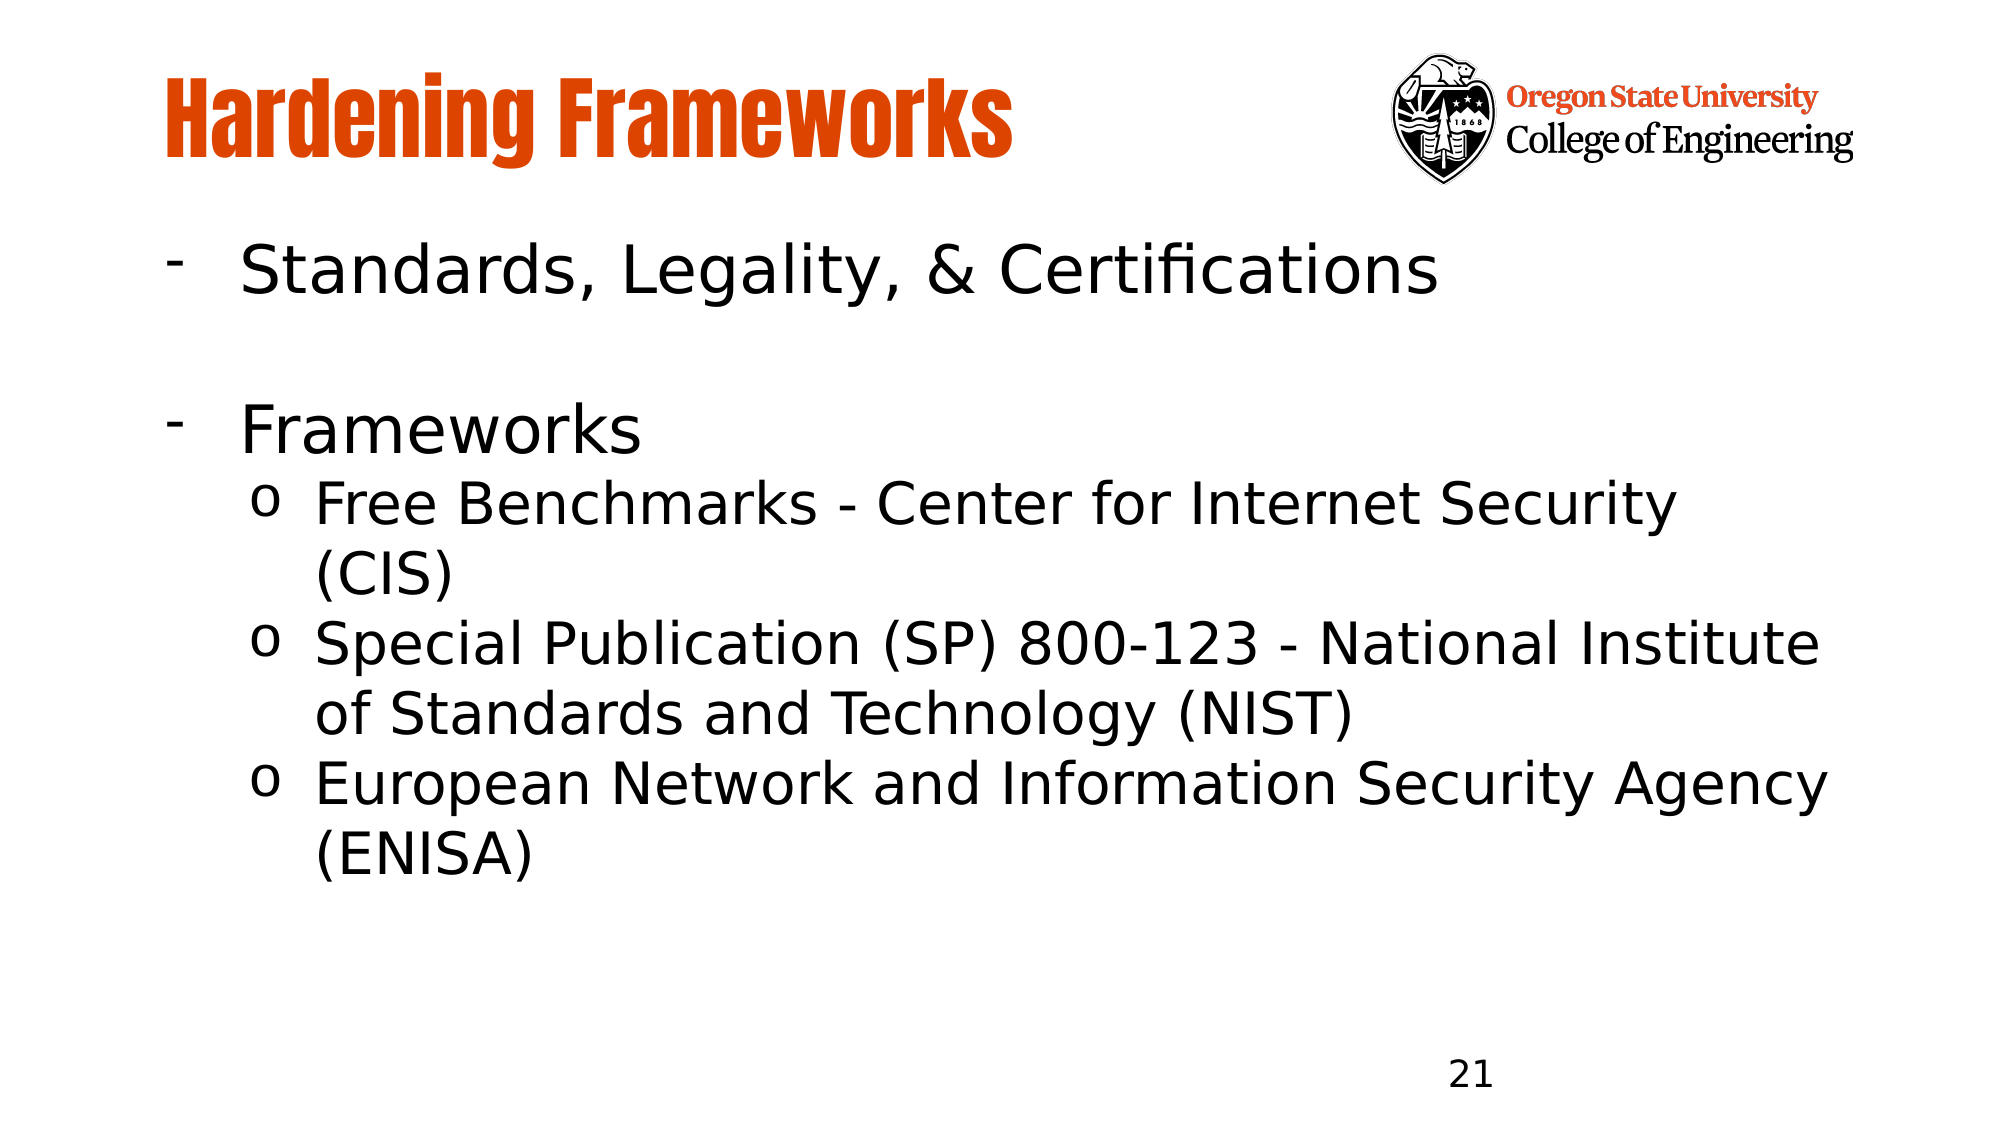

# Hardening Frameworks
Standards, Legality, & Certifications

Frameworks
Free Benchmarks - Center for Internet Security (CIS)
Special Publication (SP) 800-123 - National Institute of Standards and Technology (NIST)
European Network and Information Security Agency (ENISA)
21